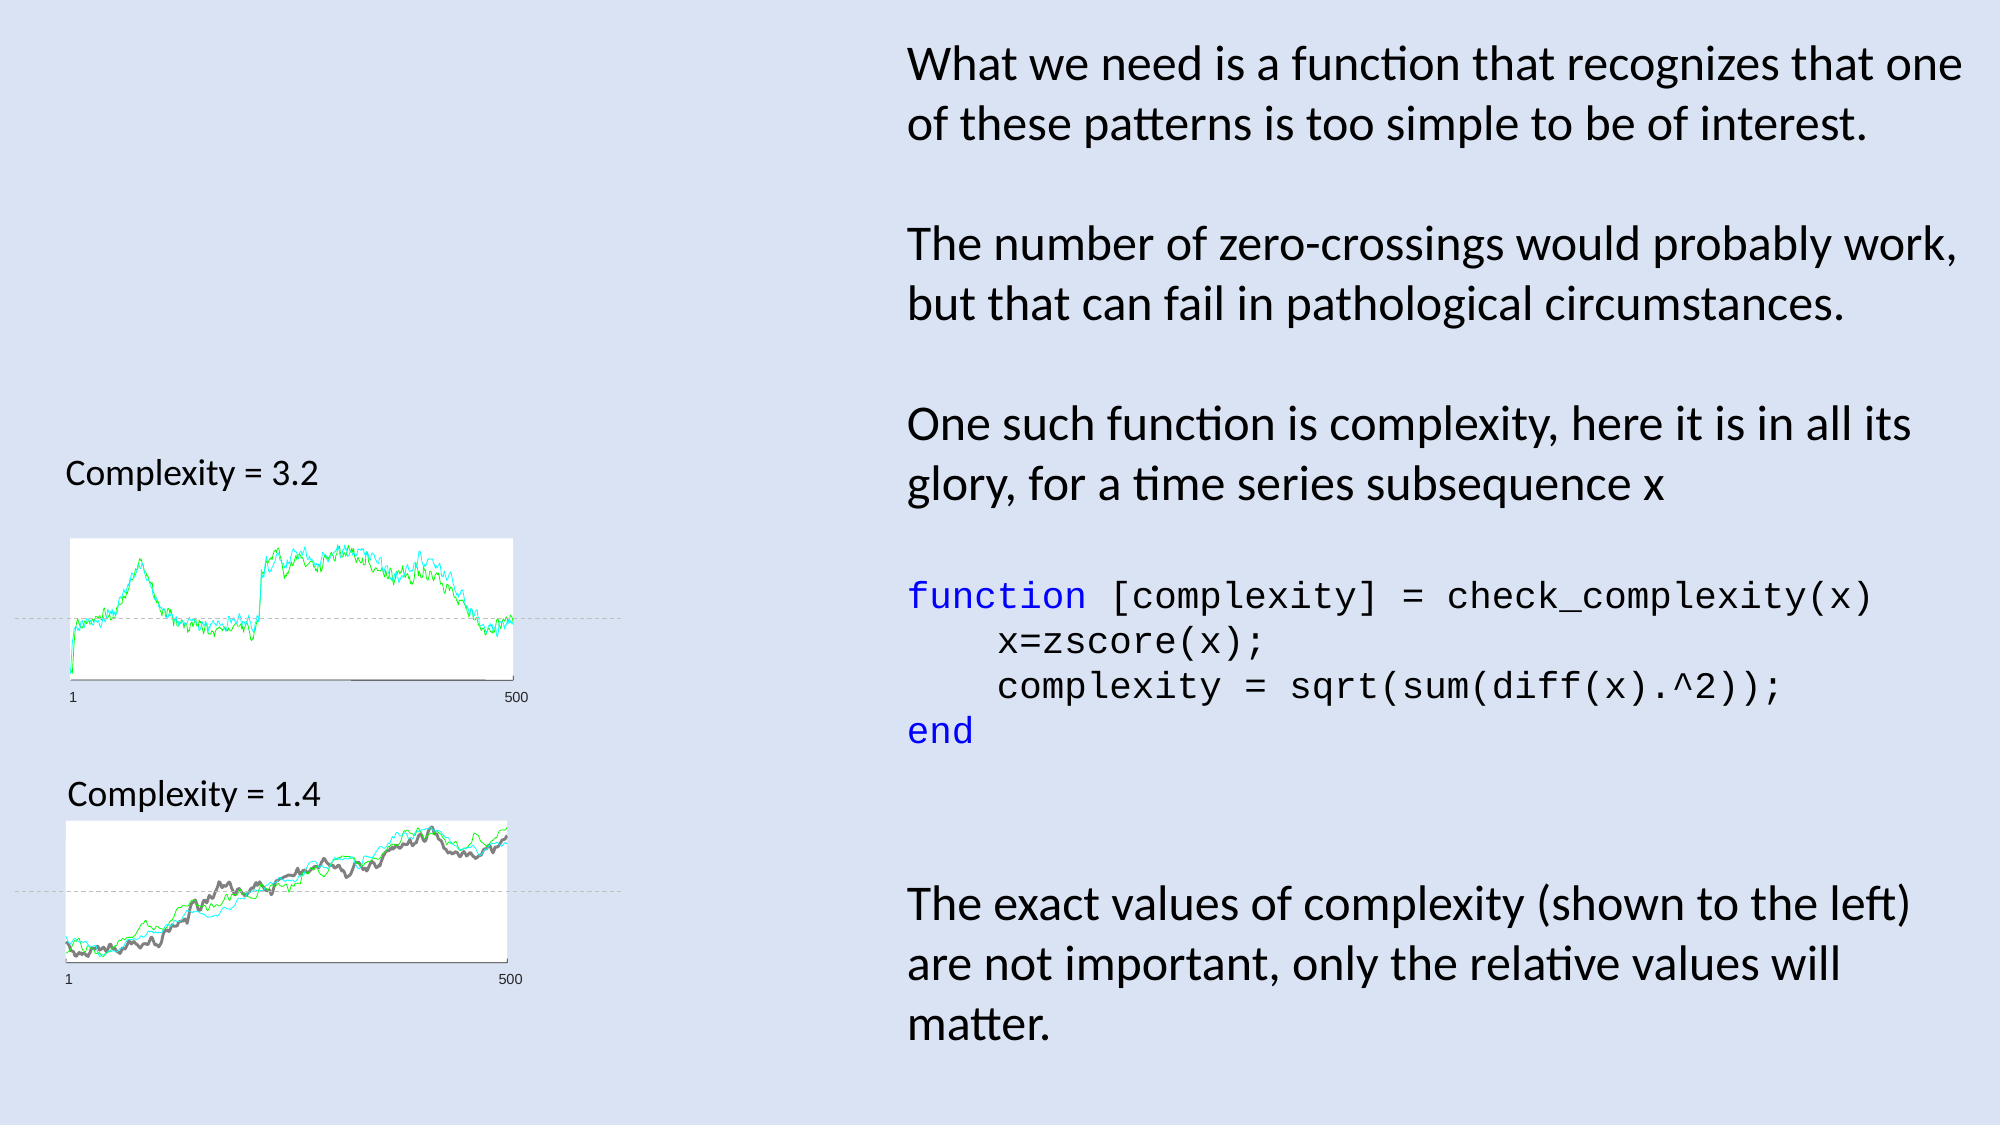

What we need is a function that recognizes that one of these patterns is too simple to be of interest.

The number of zero-crossings would probably work, but that can fail in pathological circumstances.

One such function is complexity, here it is in all its glory, for a time series subsequence x

function [complexity] = check_complexity(x)
    x=zscore(x);
    complexity = sqrt(sum(diff(x).^2));
end

The exact values of complexity (shown to the left) are not important, only the relative values will matter.

Complexity = 3.2

1
500
Complexity = 1.4

1
500